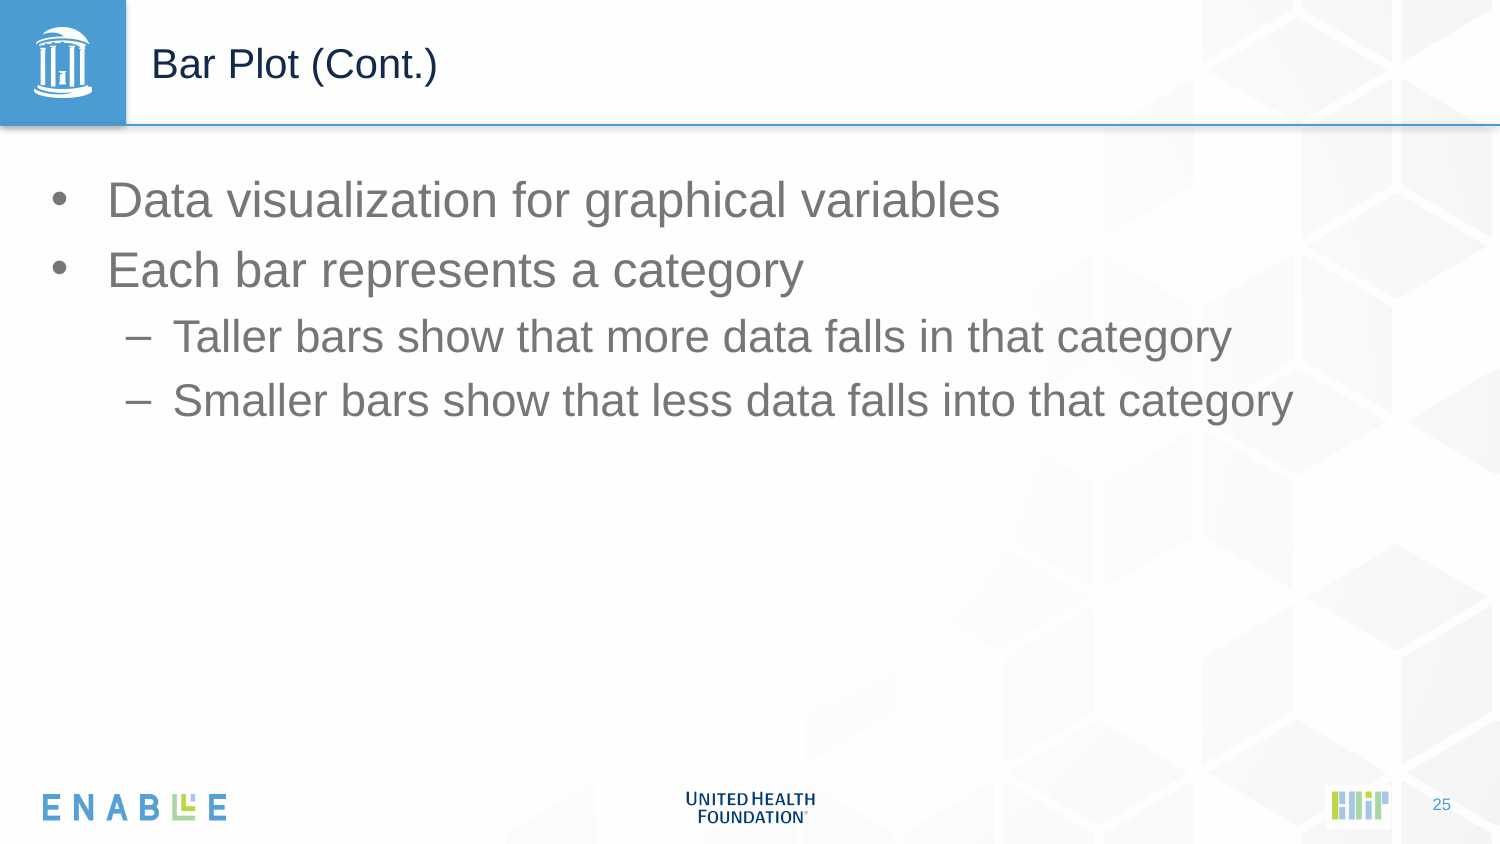

# Bar Plot (Cont.)
Data visualization for graphical variables
Each bar represents a category
Taller bars show that more data falls in that category
Smaller bars show that less data falls into that category

25